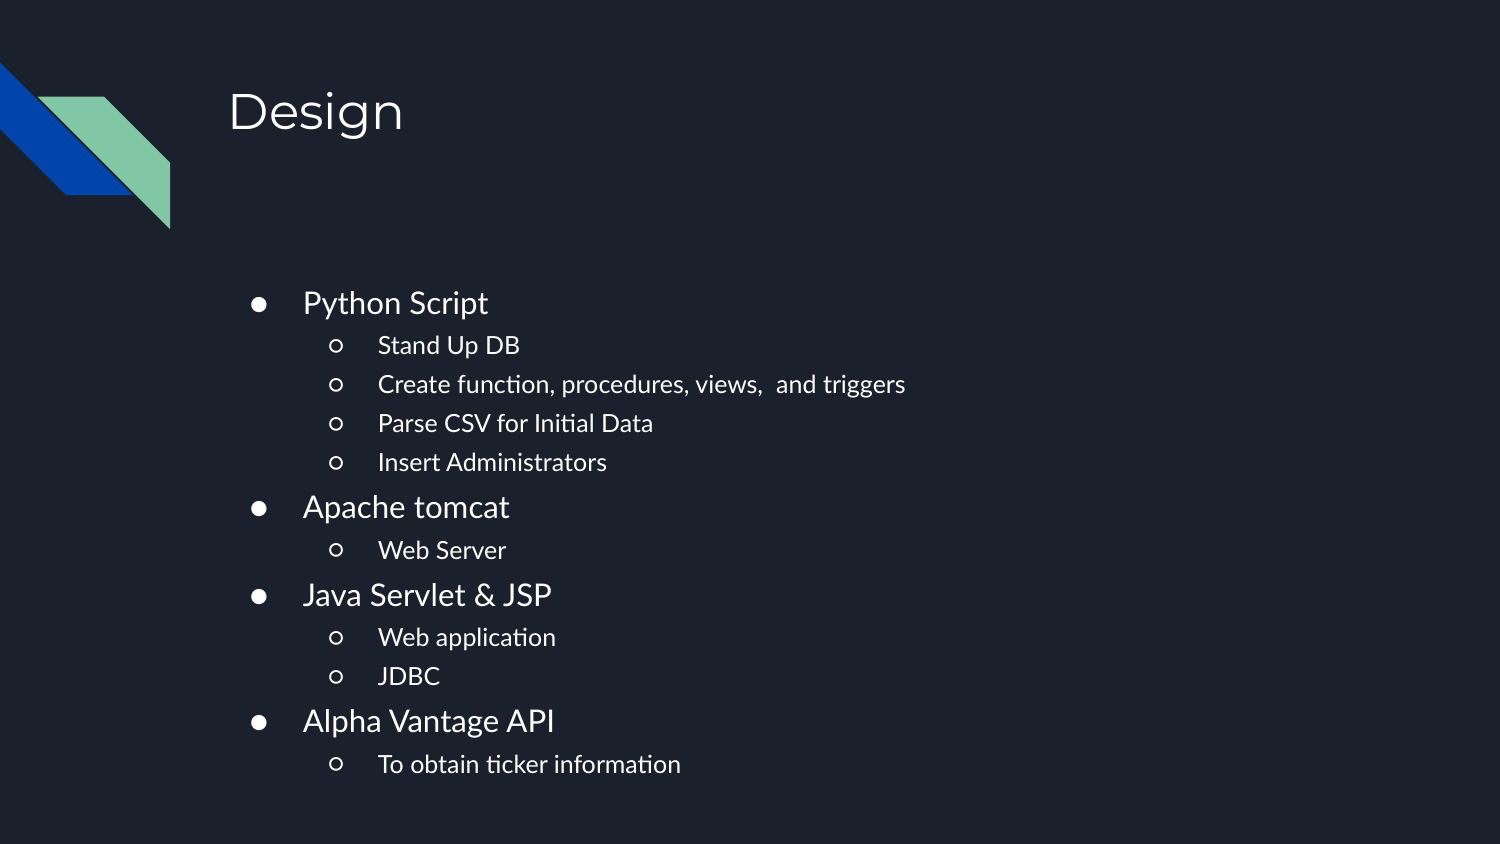

# Design
Python Script
Stand Up DB
Create function, procedures, views,  and triggers
Parse CSV for Initial Data
Insert Administrators
Apache tomcat
Web Server
Java Servlet & JSP
Web application
JDBC
Alpha Vantage API
To obtain ticker information